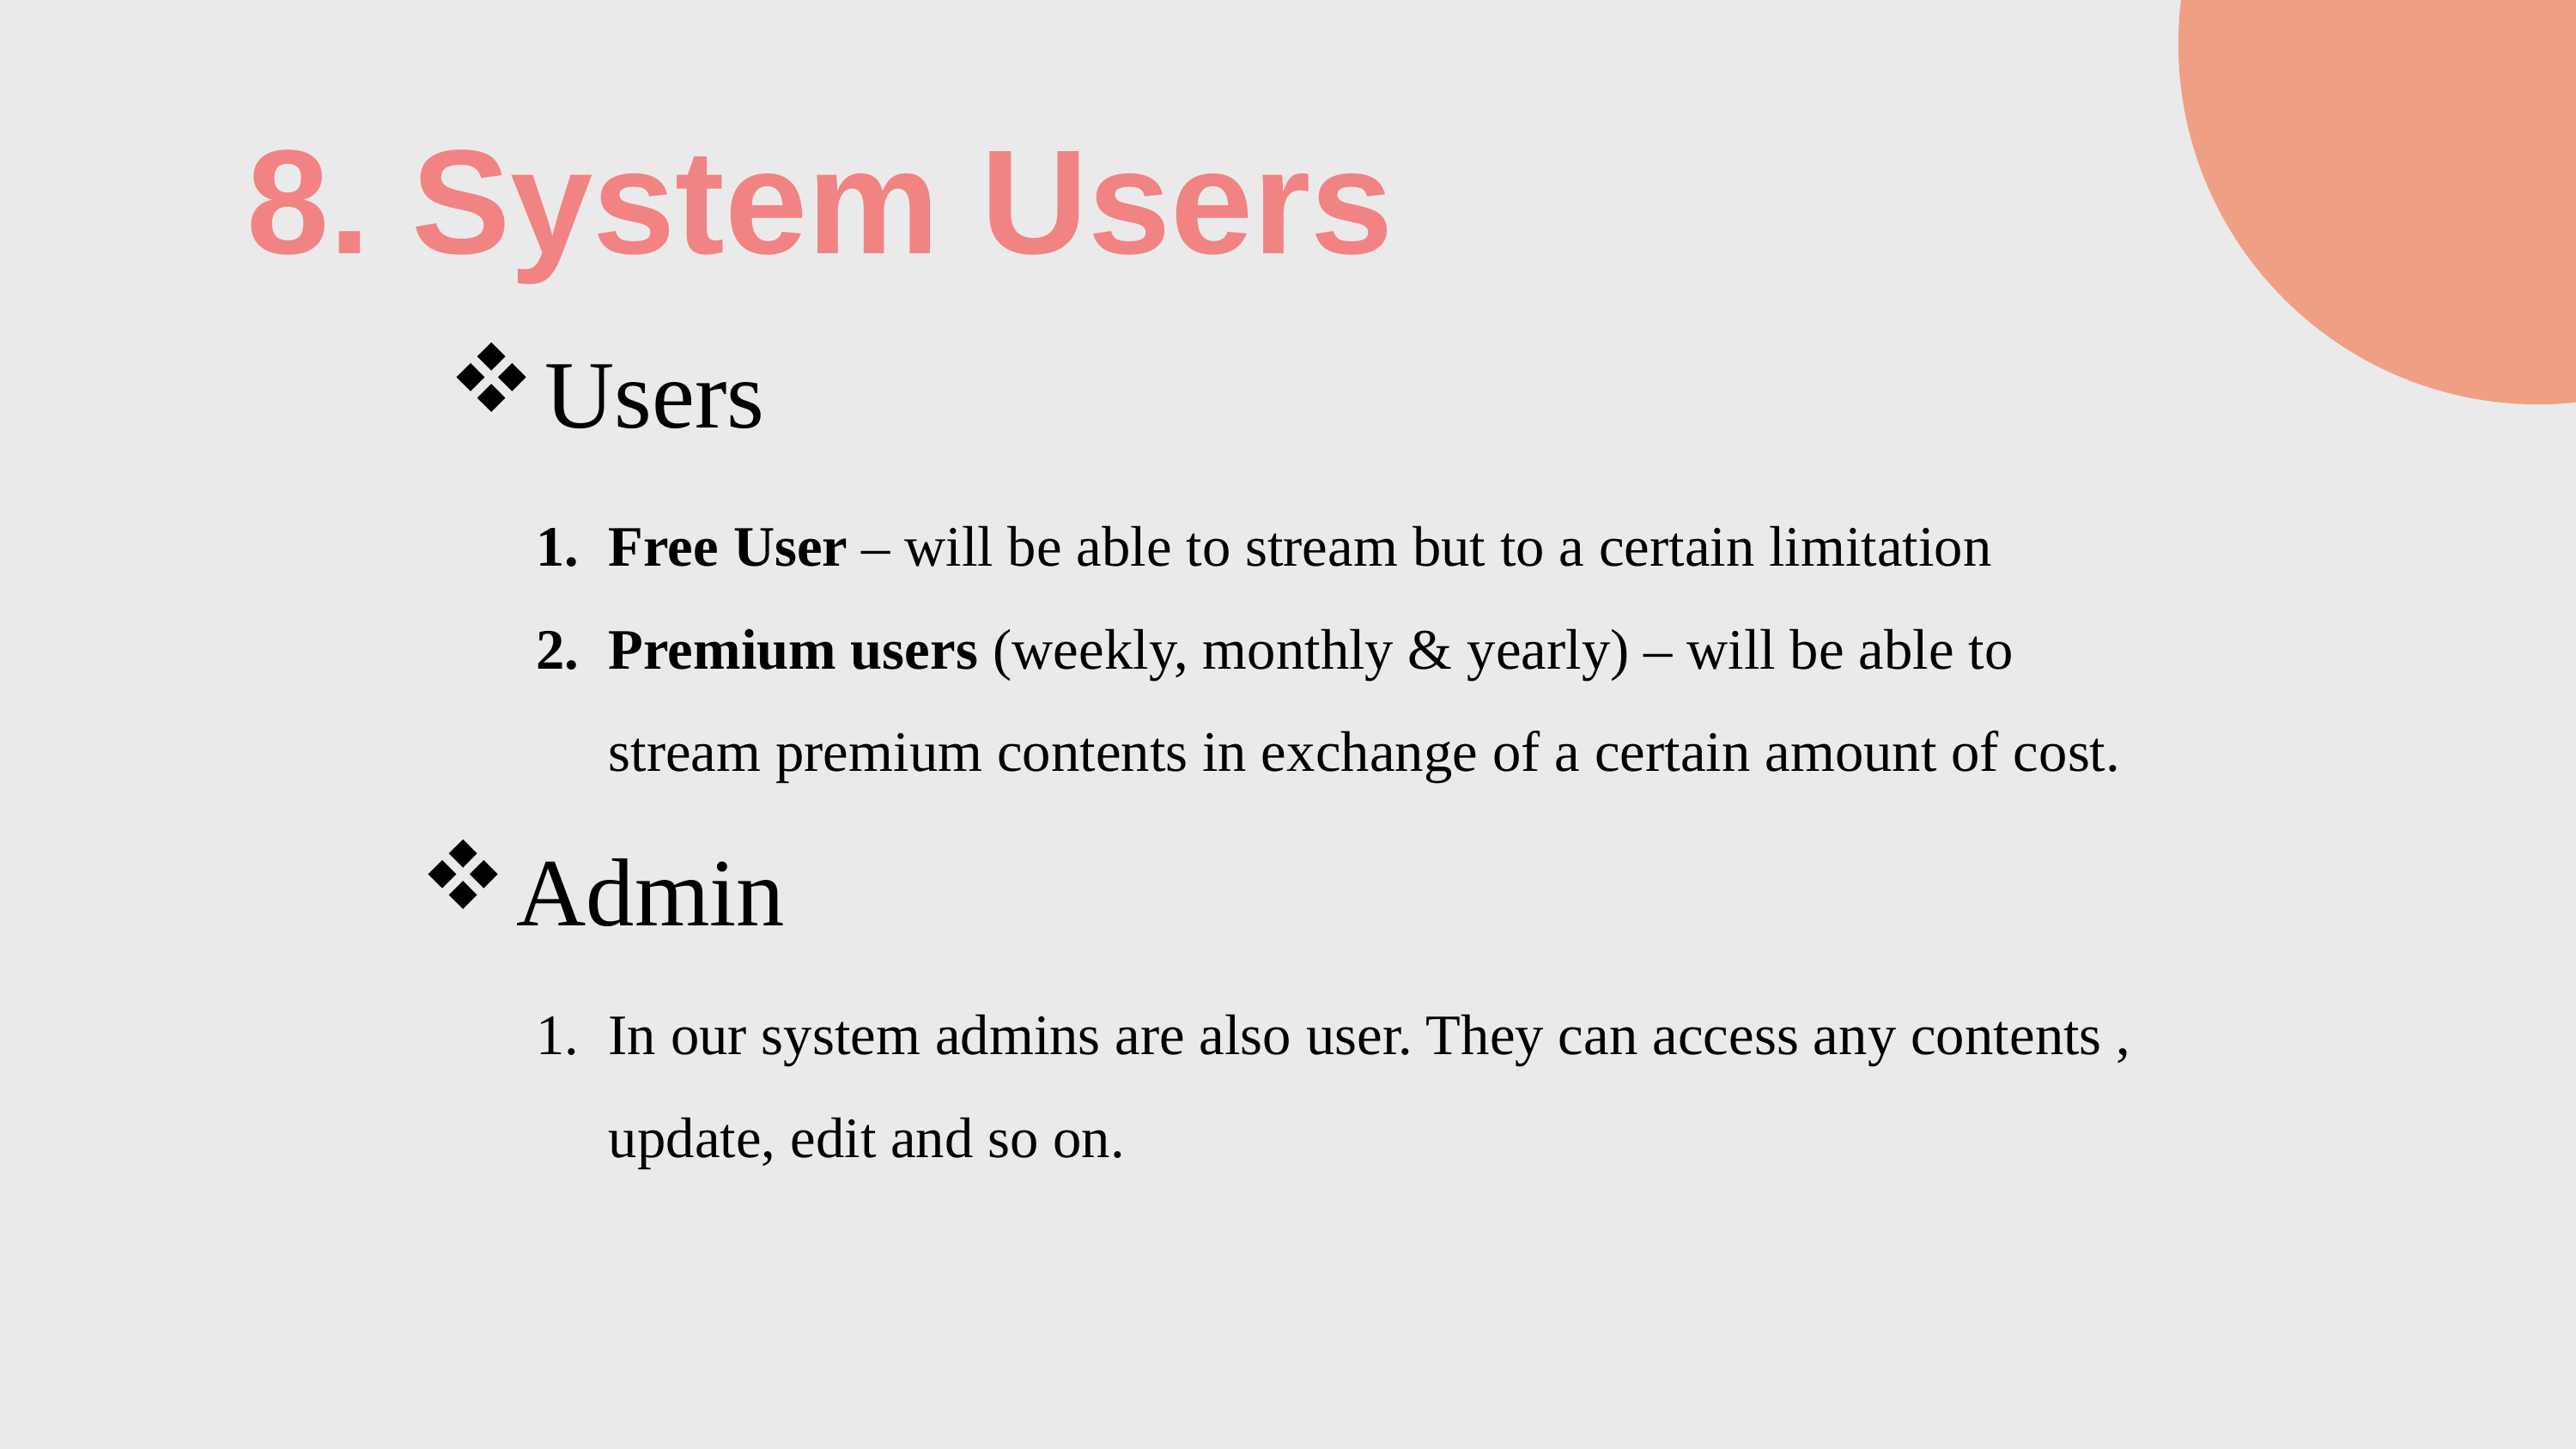

8. System Users
Users
Free User – will be able to stream but to a certain limitation
Premium users (weekly, monthly & yearly) – will be able to stream premium contents in exchange of a certain amount of cost.
Admin
In our system admins are also user. They can access any contents , update, edit and so on.